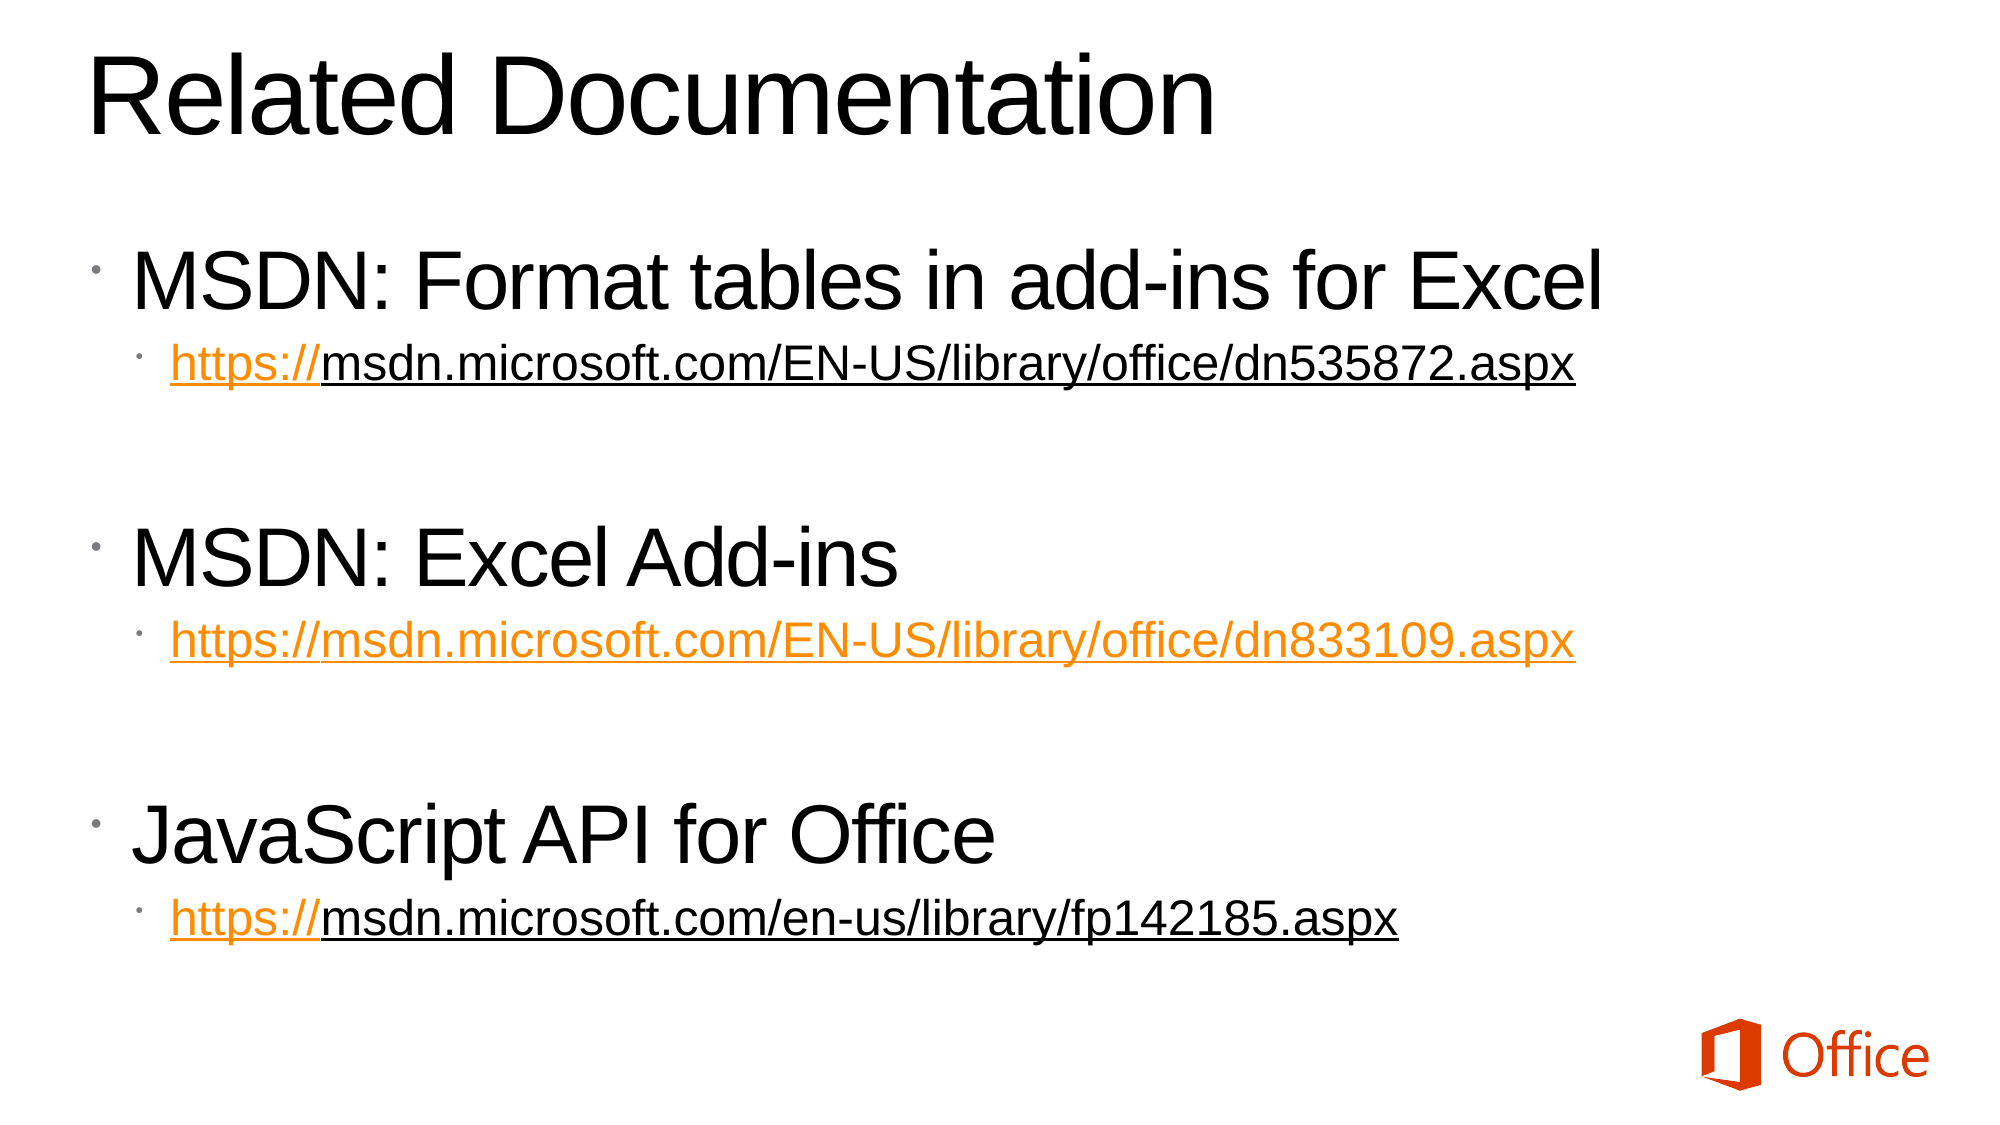

# Related Documentation
MSDN: Format tables in add-ins for Excel
https://msdn.microsoft.com/EN-US/library/office/dn535872.aspx

MSDN: Excel Add-ins
https://msdn.microsoft.com/EN-US/library/office/dn833109.aspx

JavaScript API for Office
https://msdn.microsoft.com/en-us/library/fp142185.aspx